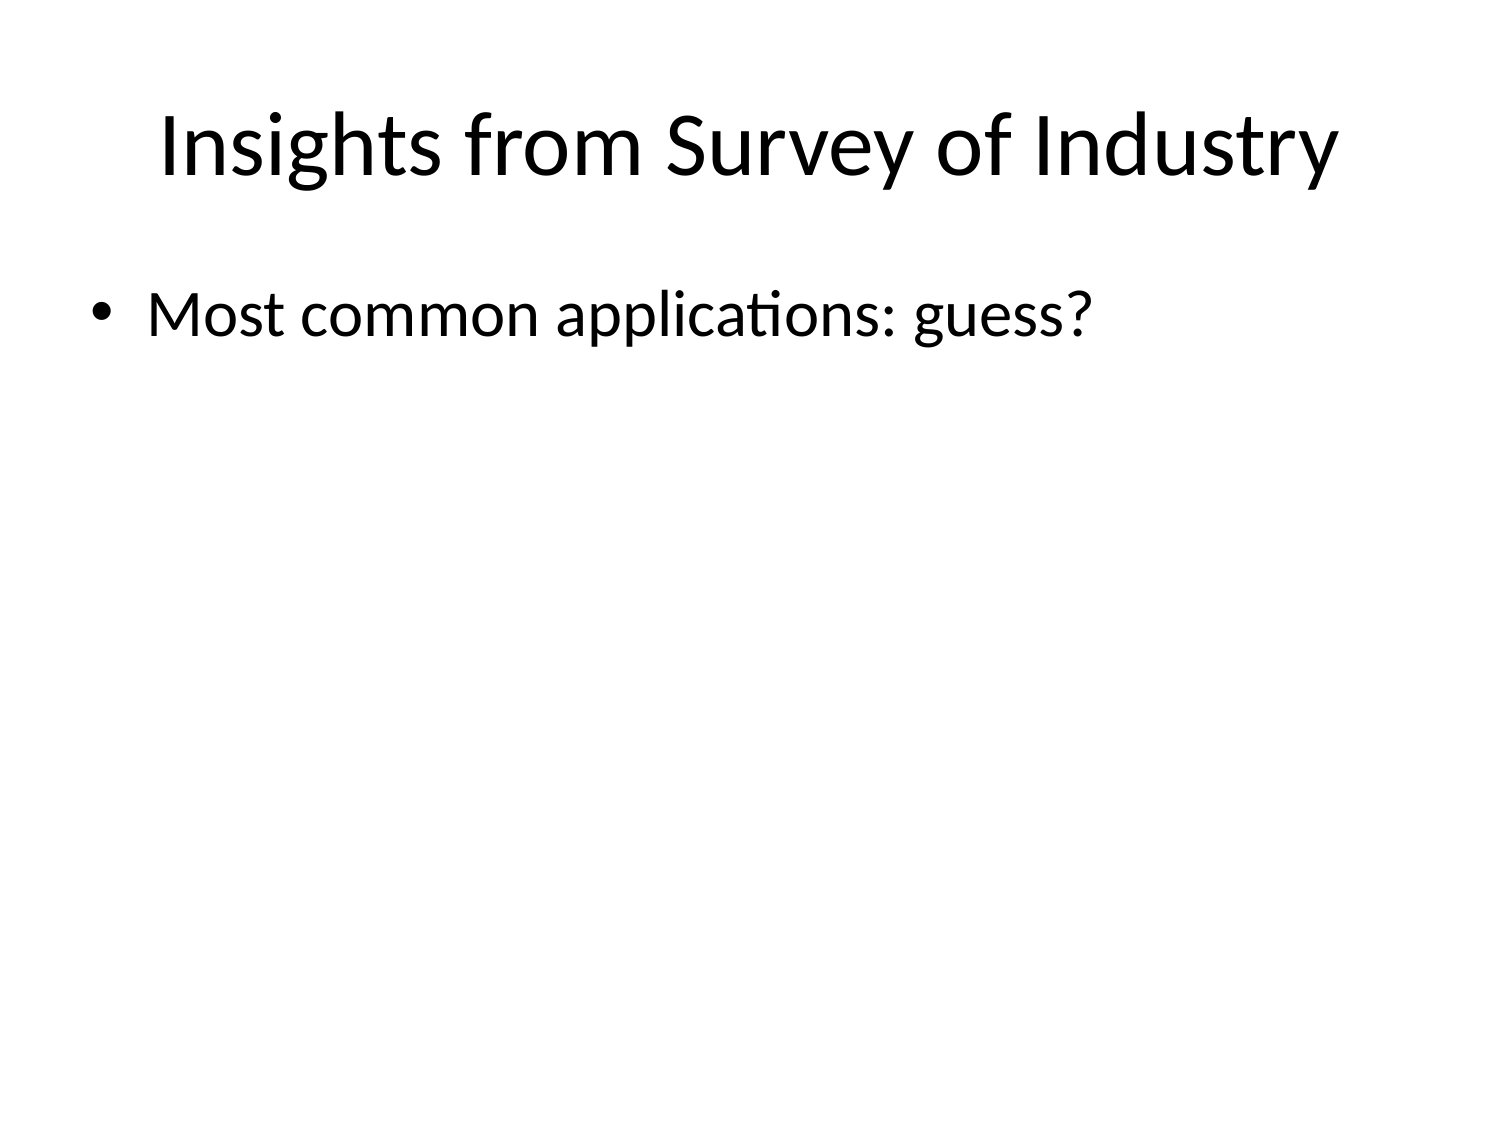

# Insights from Survey of Industry
Most common applications: guess?